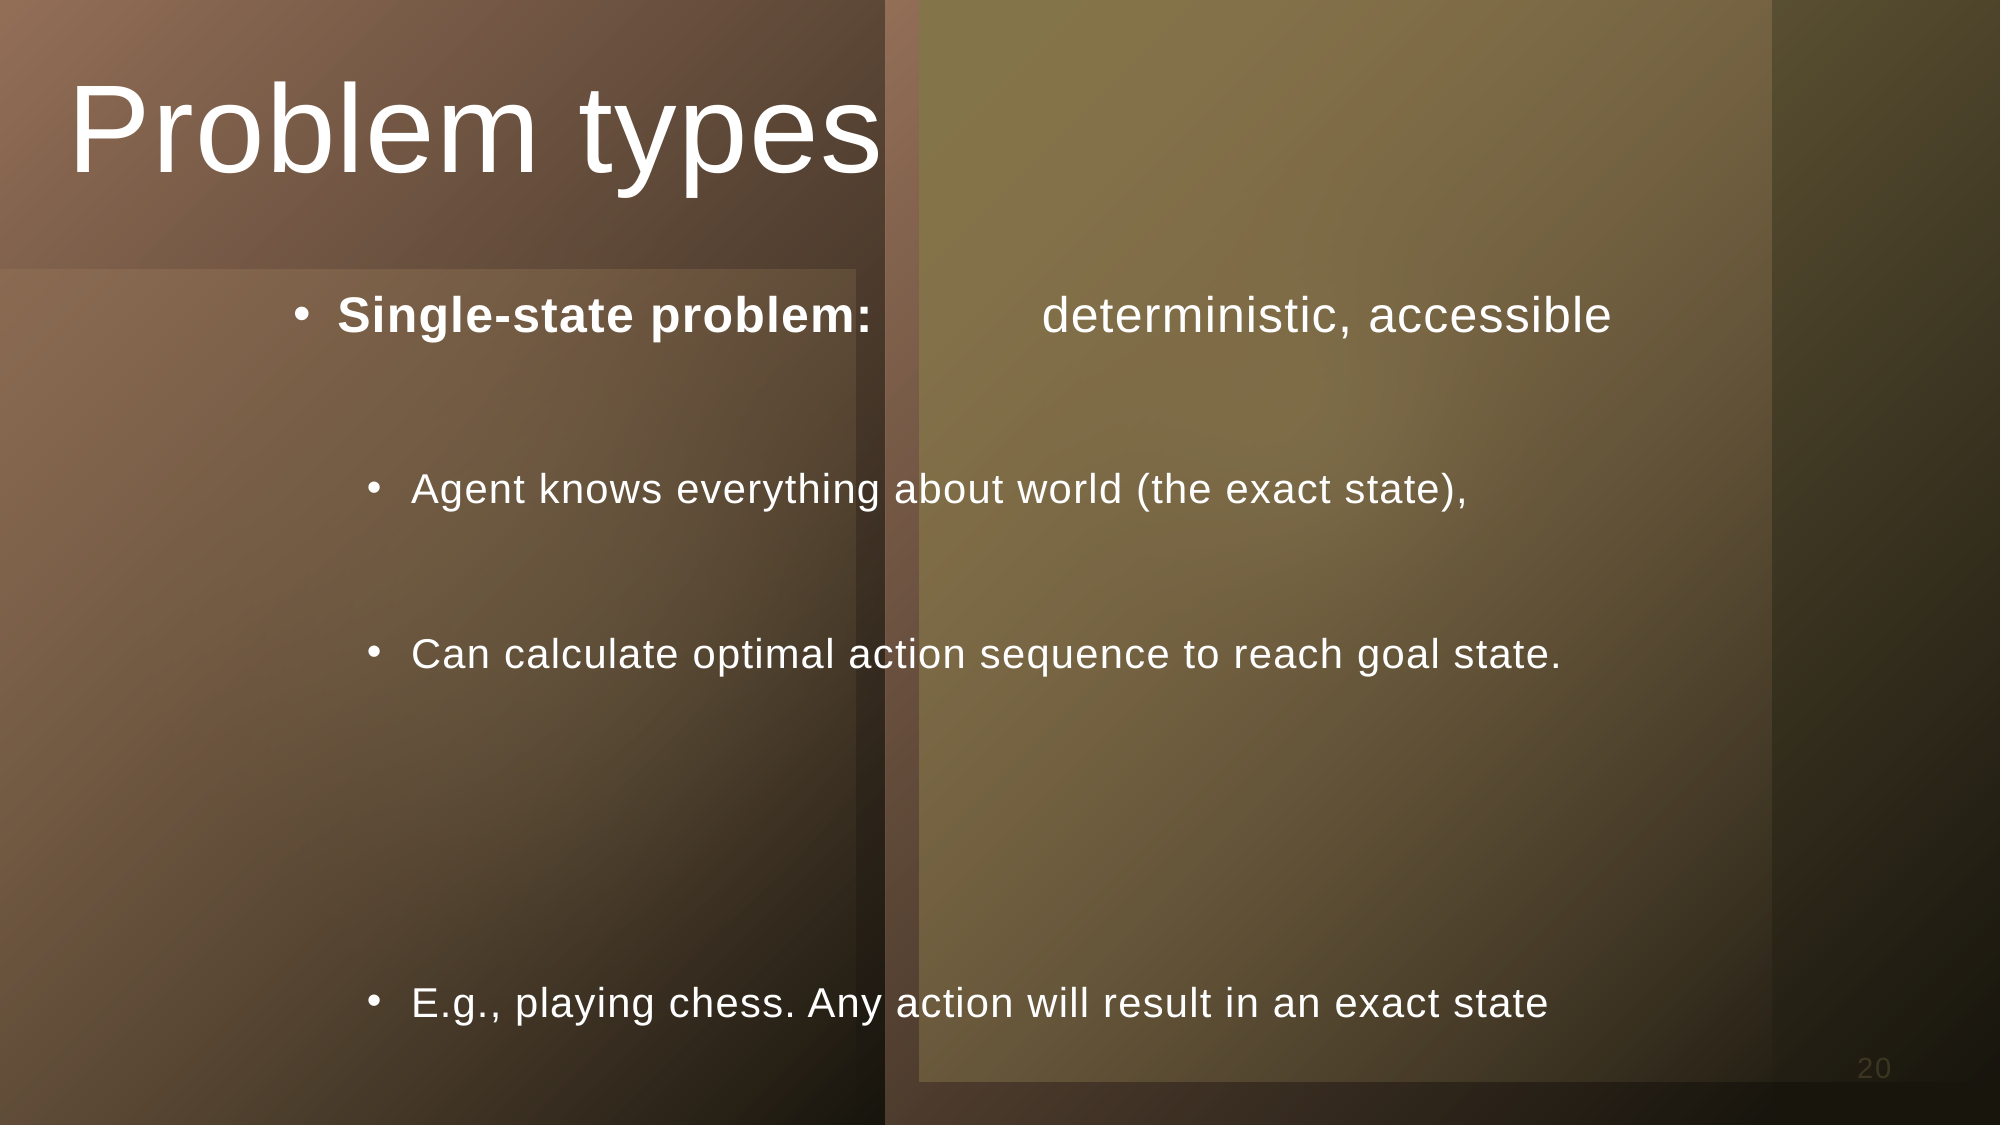

# Problem types
Single-state problem:           deterministic, accessible

Agent knows everything about world (the exact state),

Can calculate optimal action sequence to reach goal state.

E.g., playing chess. Any action will result in an exact state
20